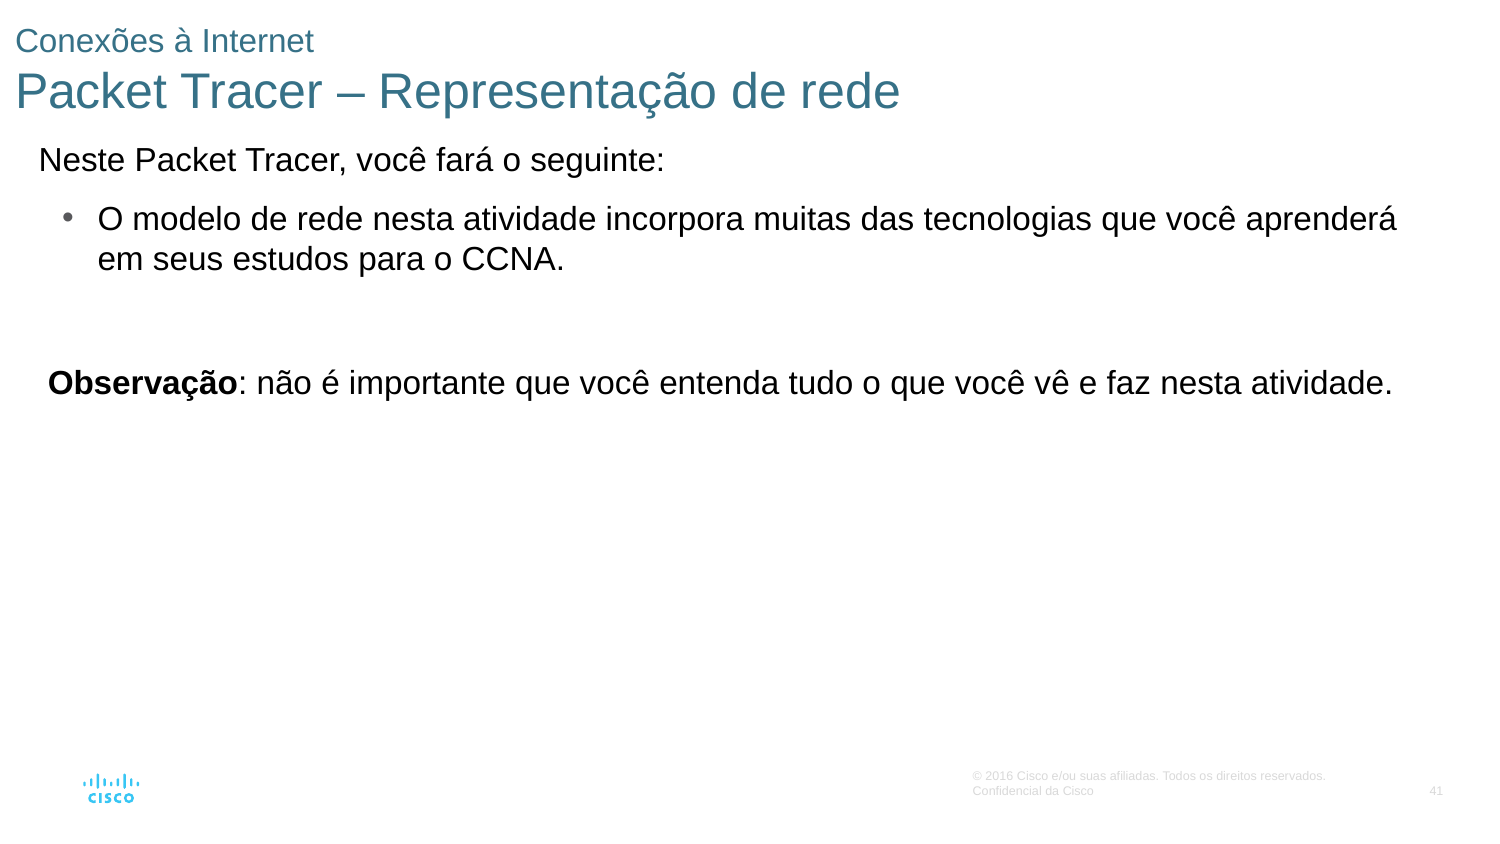

# Conexões à Internet Packet Tracer – Representação de rede
Neste Packet Tracer, você fará o seguinte:
O modelo de rede nesta atividade incorpora muitas das tecnologias que você aprenderá em seus estudos para o CCNA.

 Observação: não é importante que você entenda tudo o que você vê e faz nesta atividade.